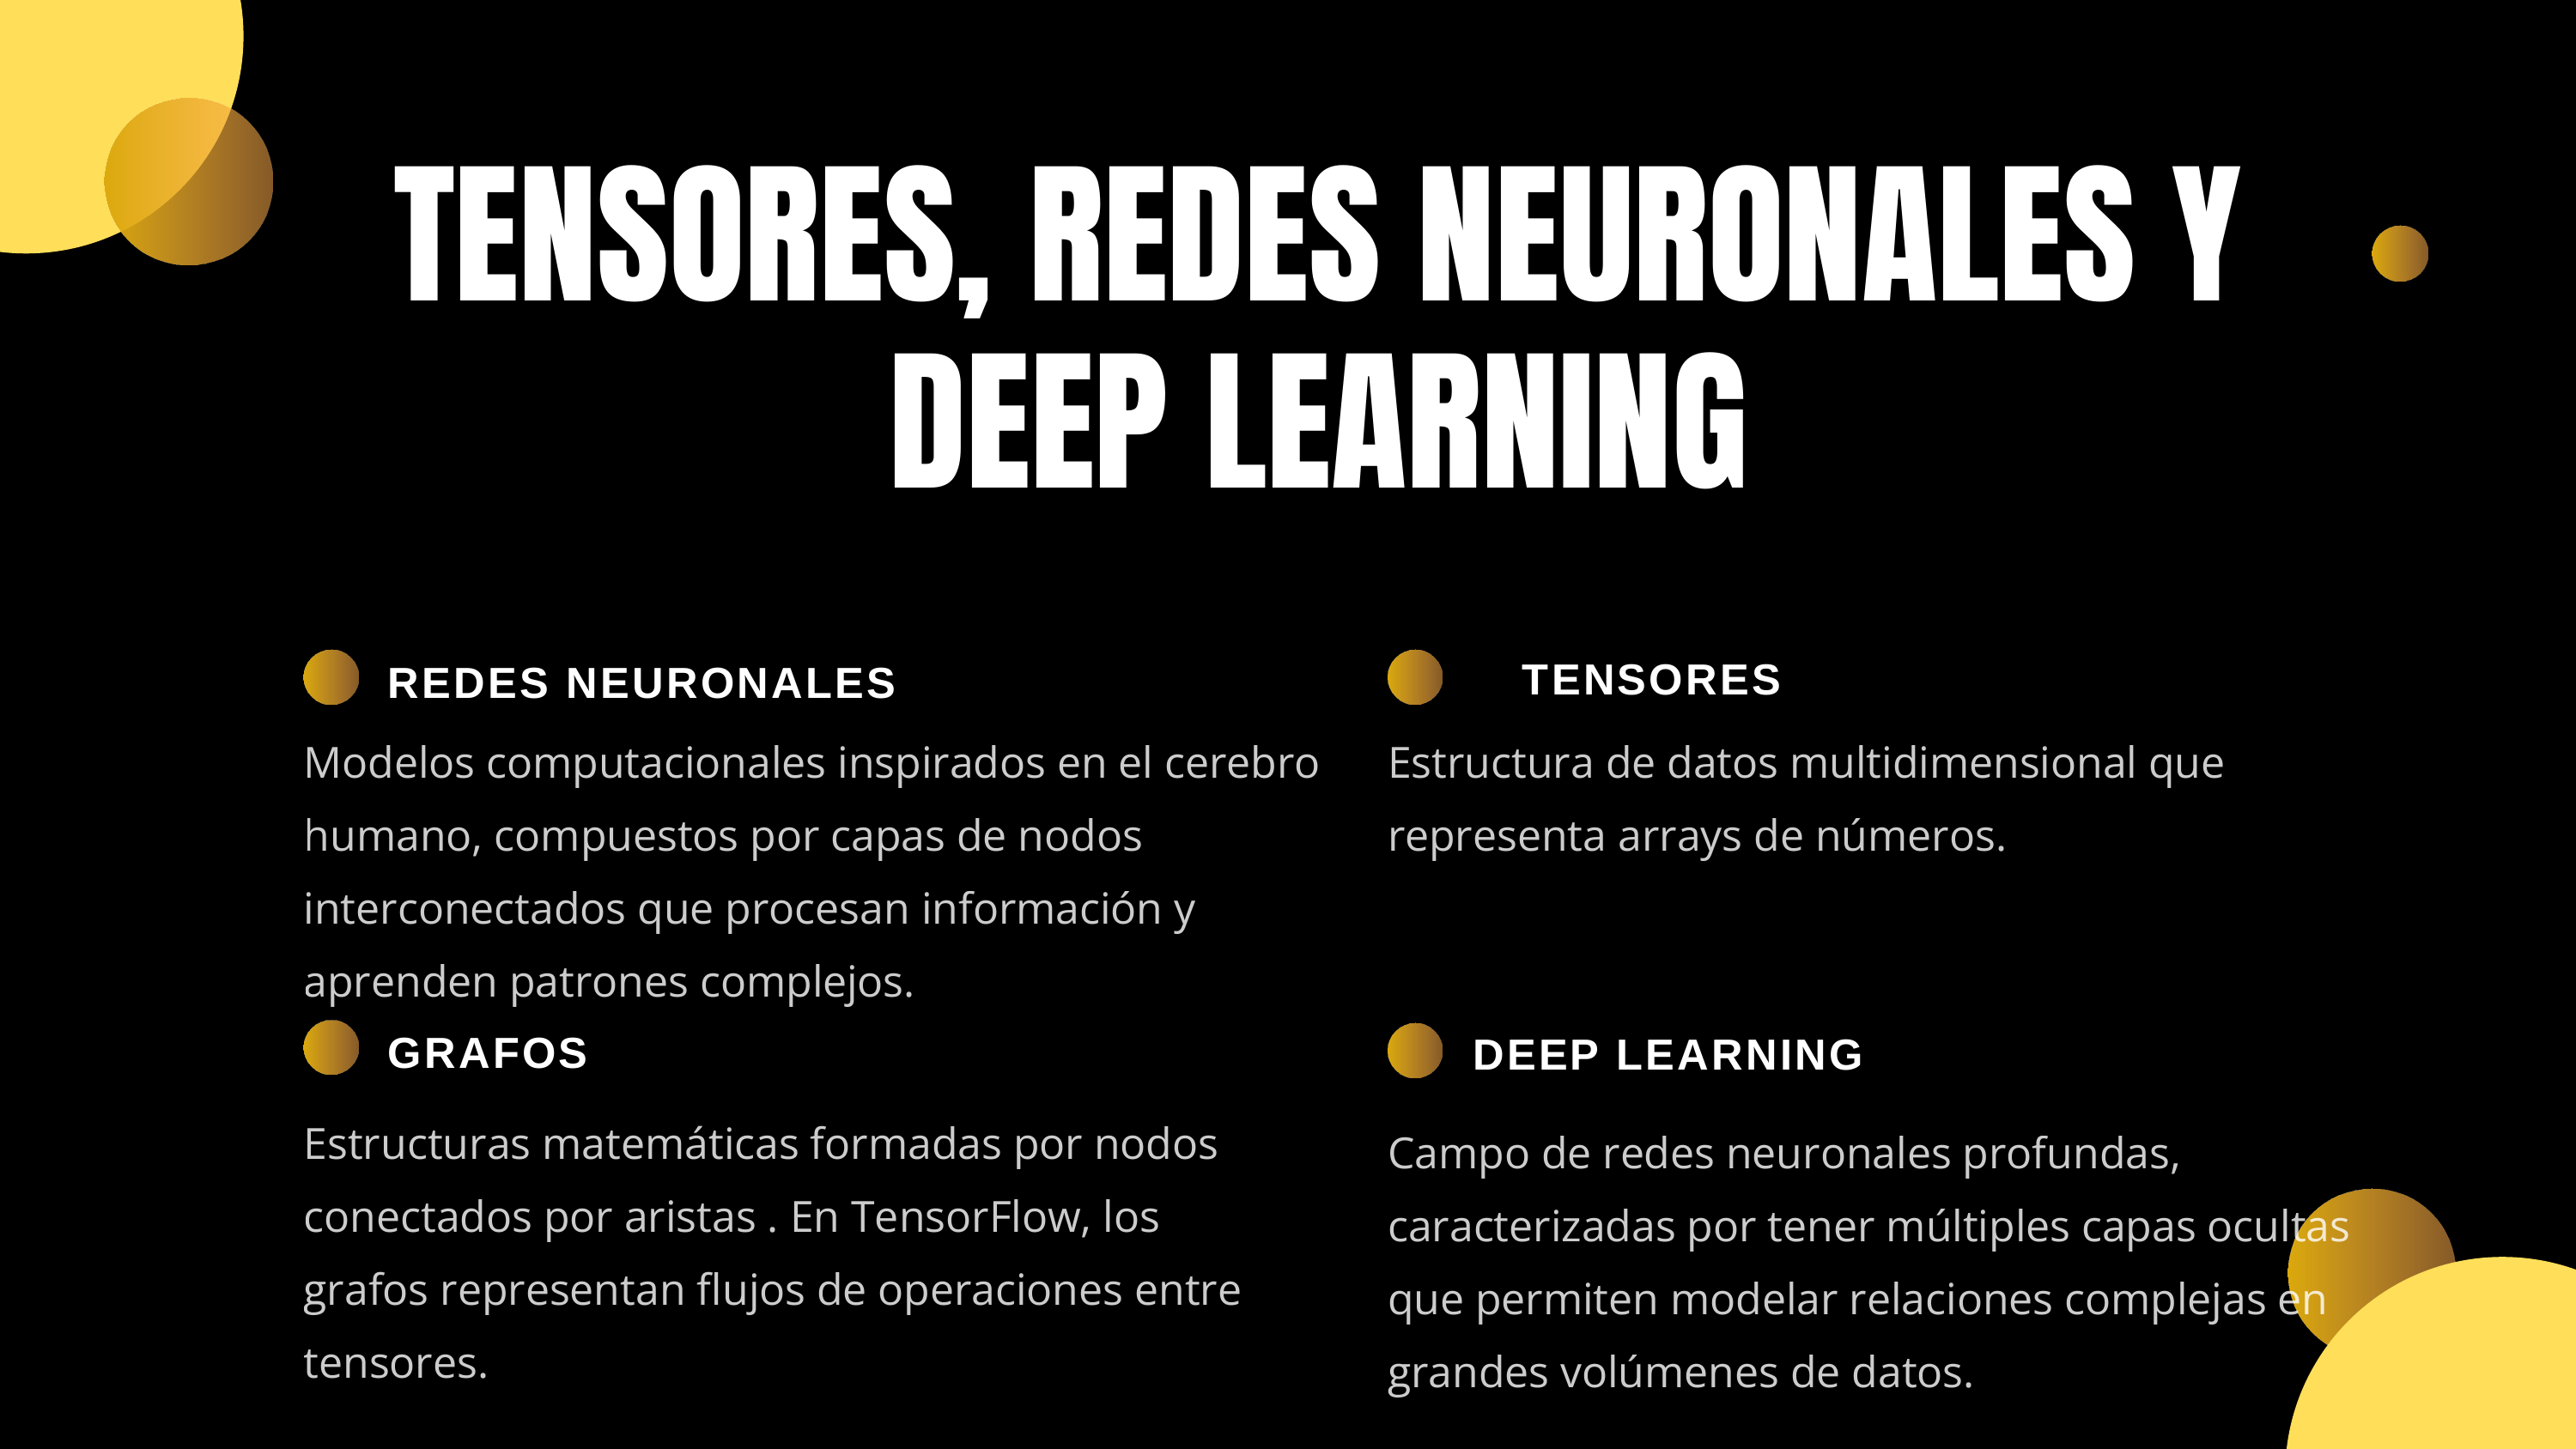

TENSORES, REDES NEURONALES Y DEEP LEARNING

TENSORES
REDES NEURONALES

Modelos computacionales inspirados en el cerebro humano, compuestos por capas de nodos interconectados que procesan información y aprenden patrones complejos.
Estructura de datos multidimensional que representa arrays de números.
GRAFOS
DEEP LEARNING

Estructuras matemáticas formadas por nodos conectados por aristas . En TensorFlow, los grafos representan flujos de operaciones entre tensores.
Campo de redes neuronales profundas, caracterizadas por tener múltiples capas ocultas que permiten modelar relaciones complejas en grandes volúmenes de datos.